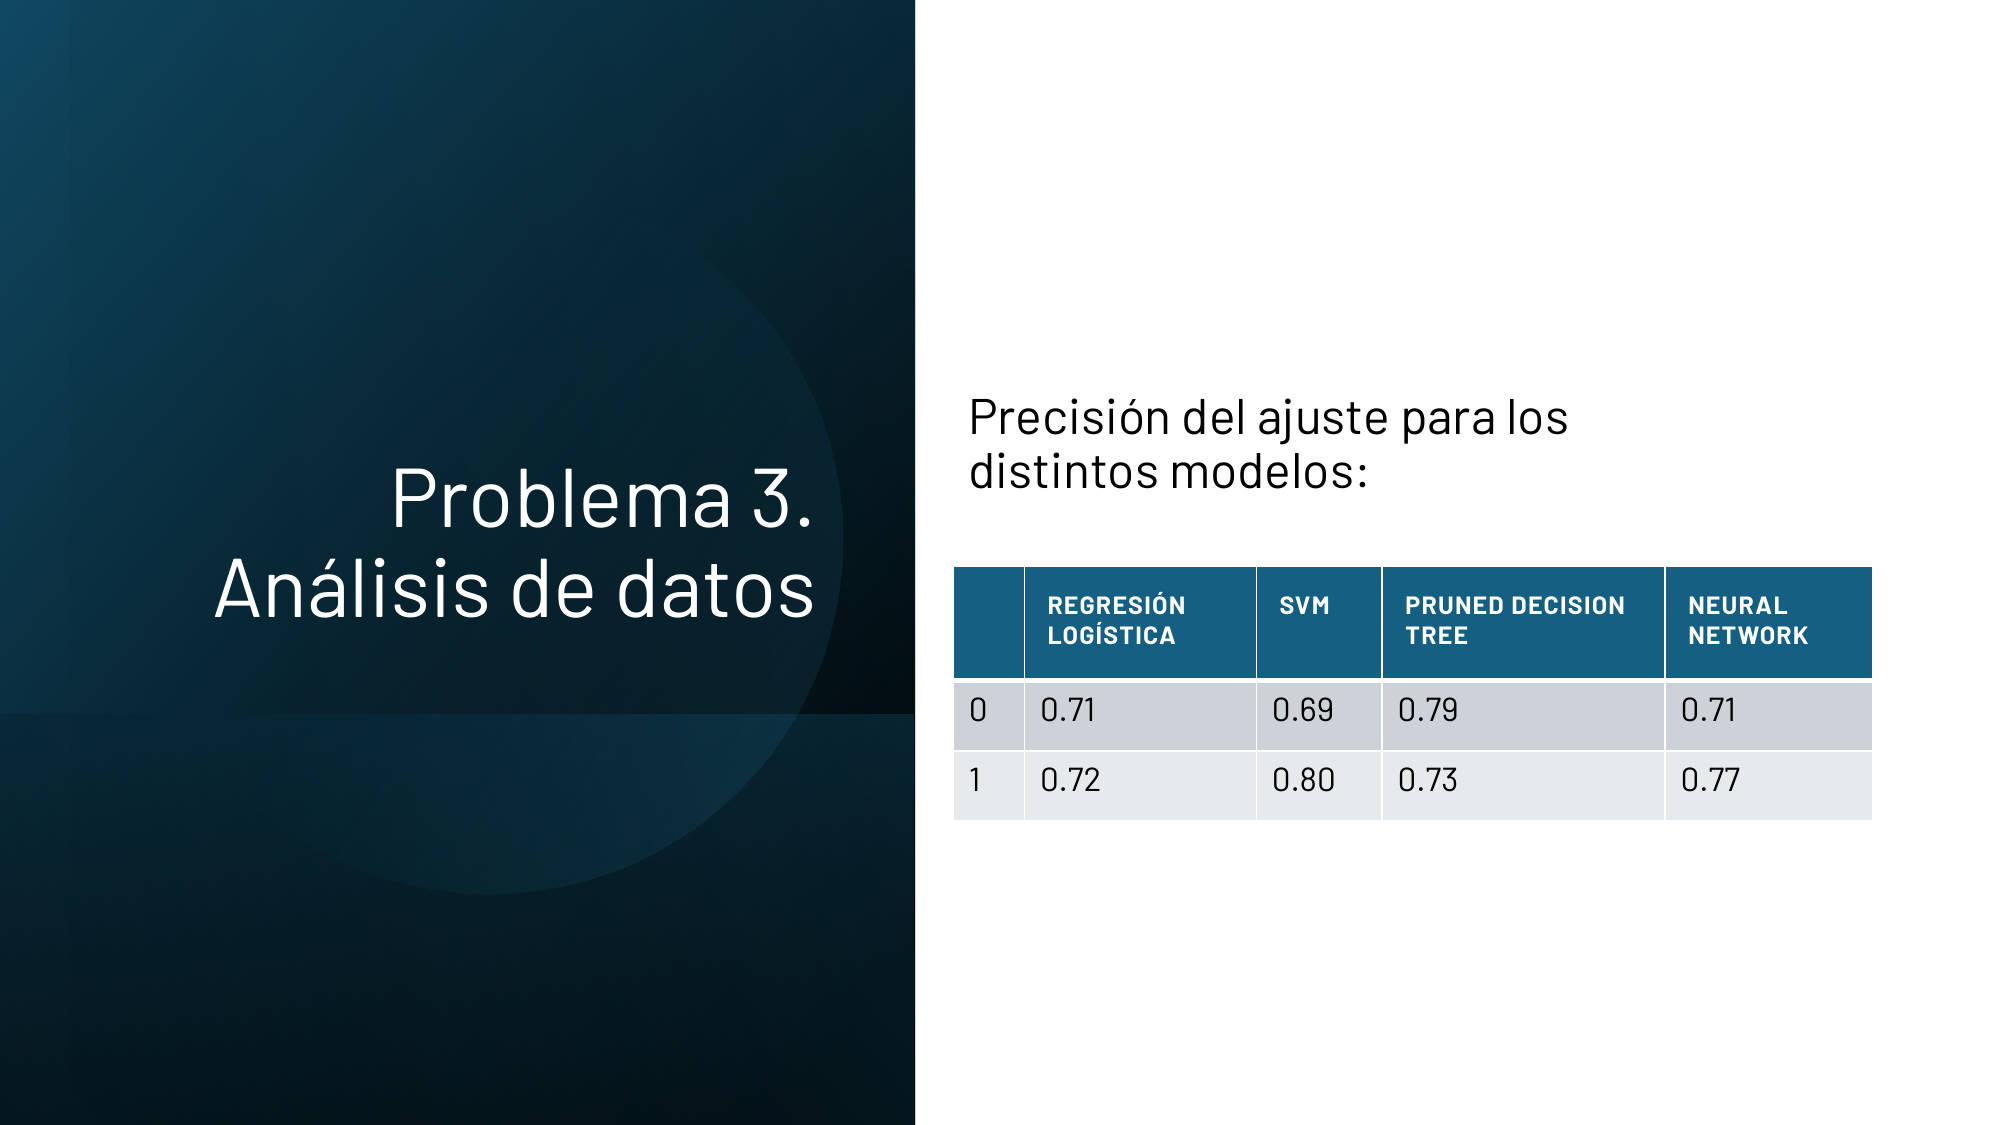

# Problema 3. Análisis de datos

Precisión del ajuste para los distintos modelos:

|  | Regresión logística | SVM | Pruned Decision Tree | Neural Network |
| --- | --- | --- | --- | --- |
| 0 | 0.71 | 0.69 | 0.79 | 0.71 |
| 1 | 0.72 | 0.80 | 0.73 | 0.77 |